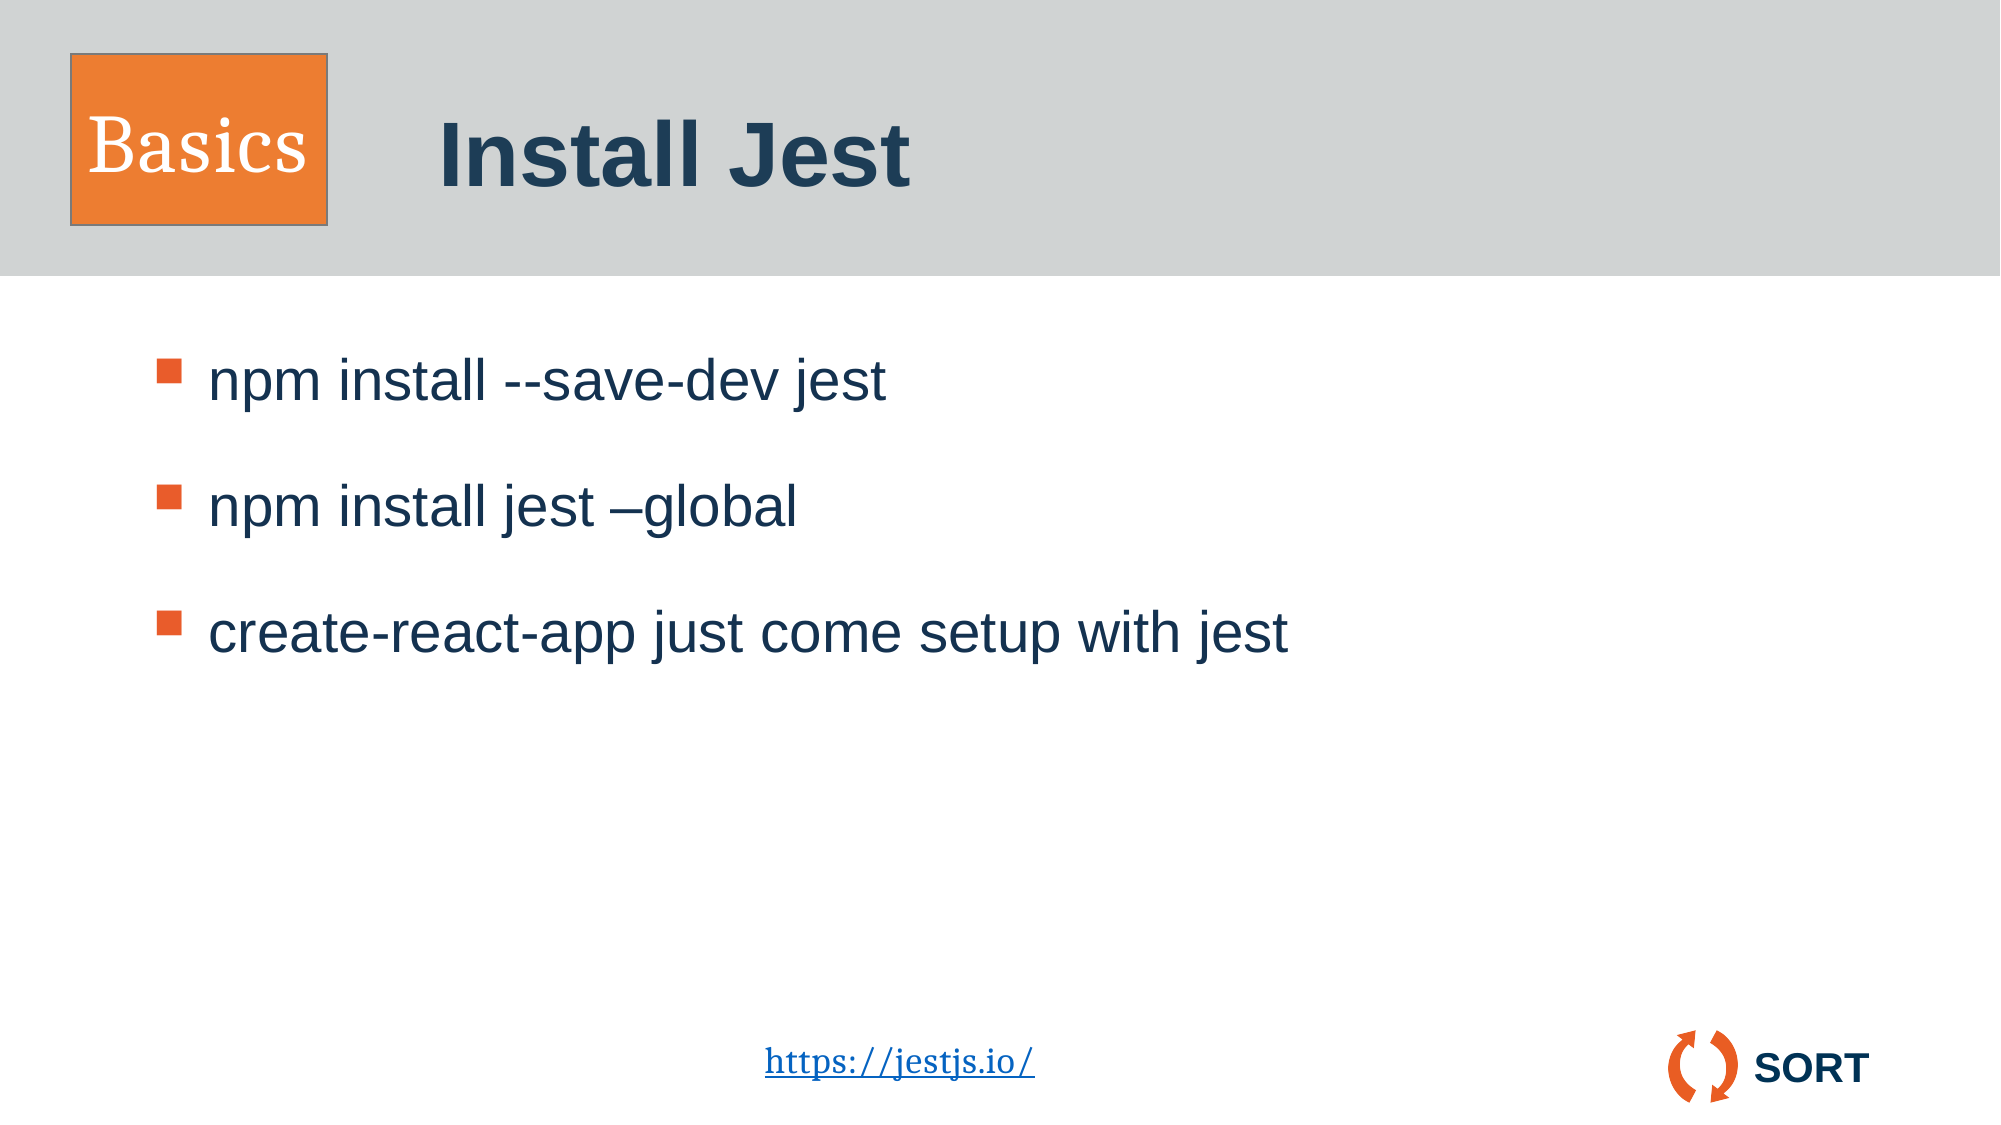

# Install Jest
Basics
npm install --save-dev jest
npm install jest –global
create-react-app just come setup with jest
https://jestjs.io/